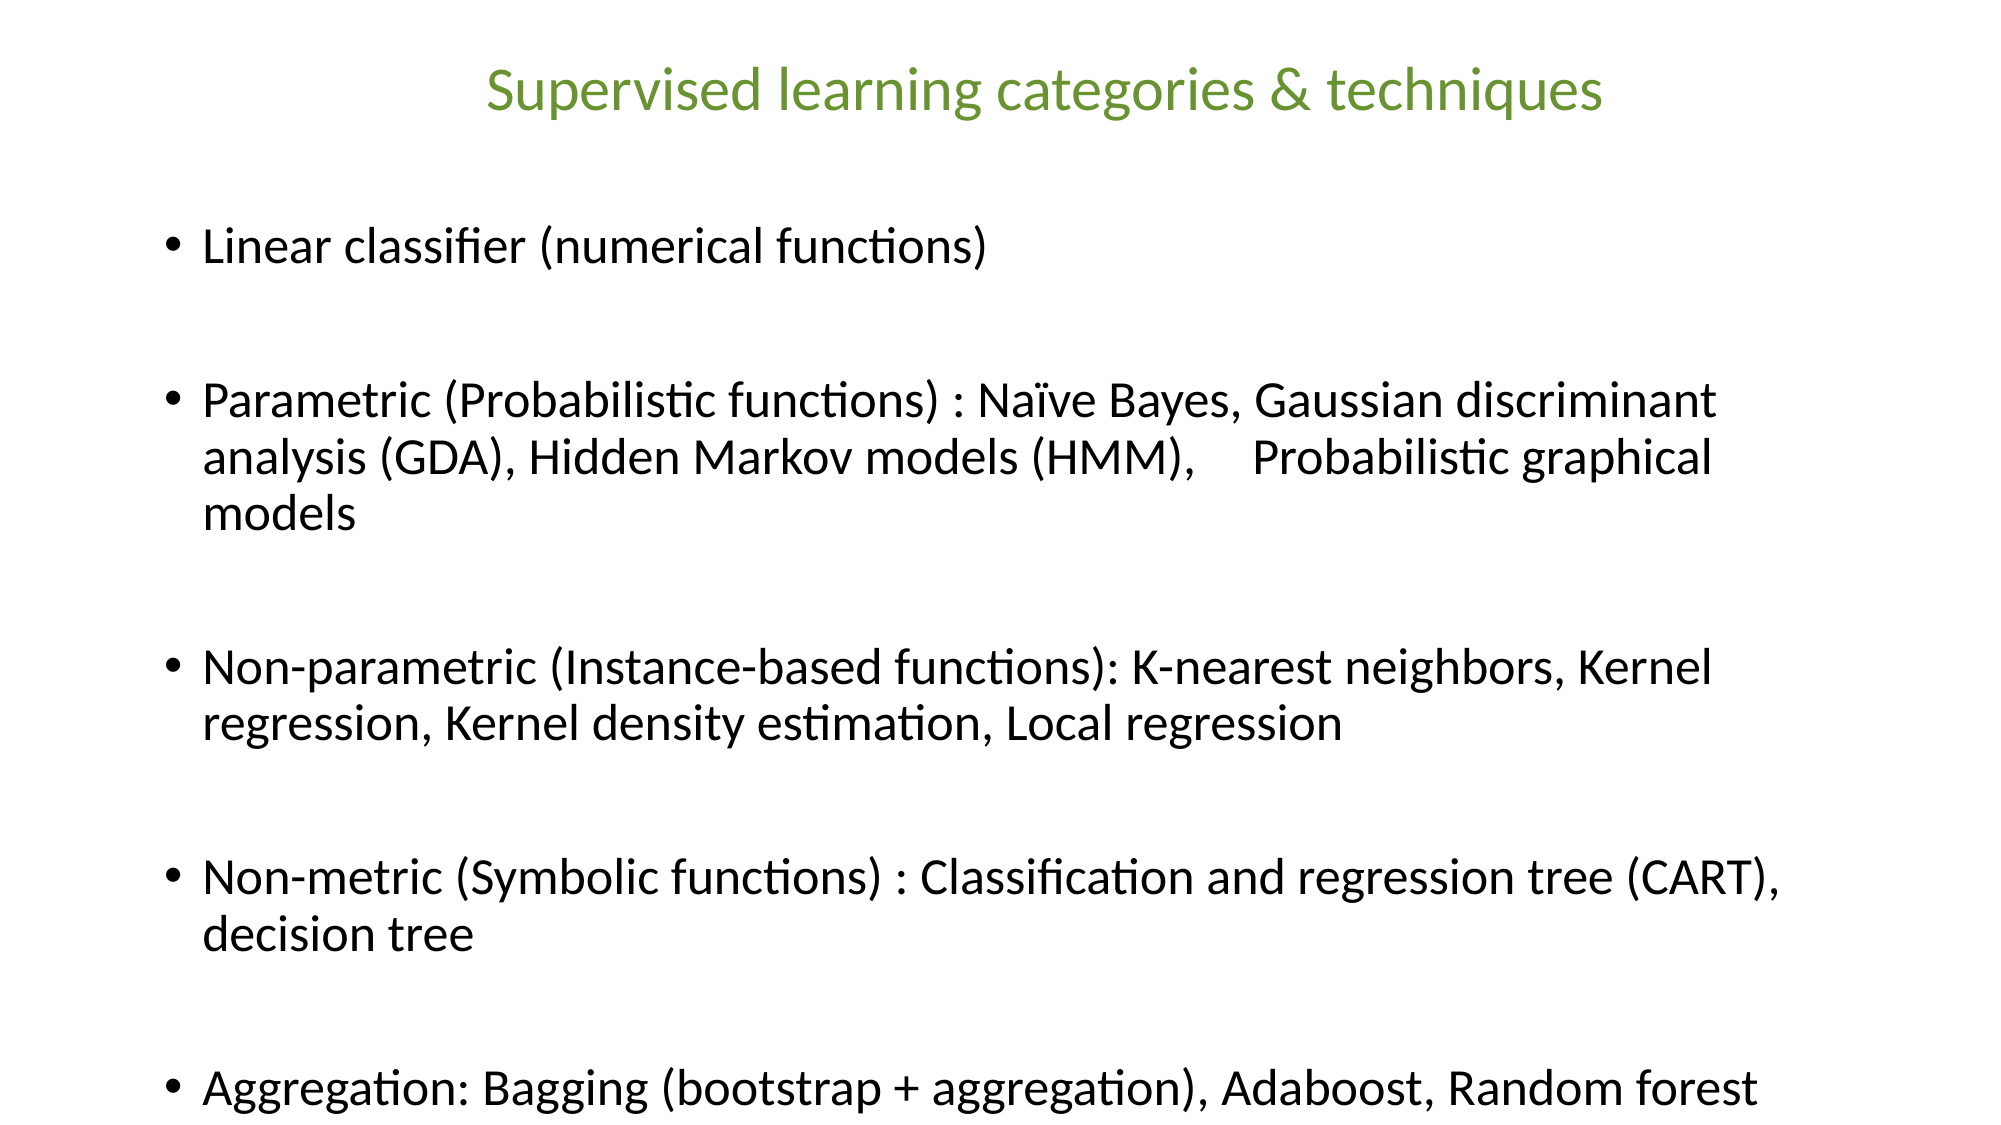

# Supervised learning categories & techniques

Linear classifier (numerical functions)

Parametric (Probabilistic functions) : Naïve Bayes, Gaussian discriminant analysis (GDA), Hidden Markov models (HMM), 	Probabilistic graphical models

Non-parametric (Instance-based functions): K-nearest neighbors, Kernel regression, Kernel density estimation, Local regression

Non-metric (Symbolic functions) : Classification and regression tree (CART), decision tree

Aggregation: Bagging (bootstrap + aggregation), Adaboost, Random forest